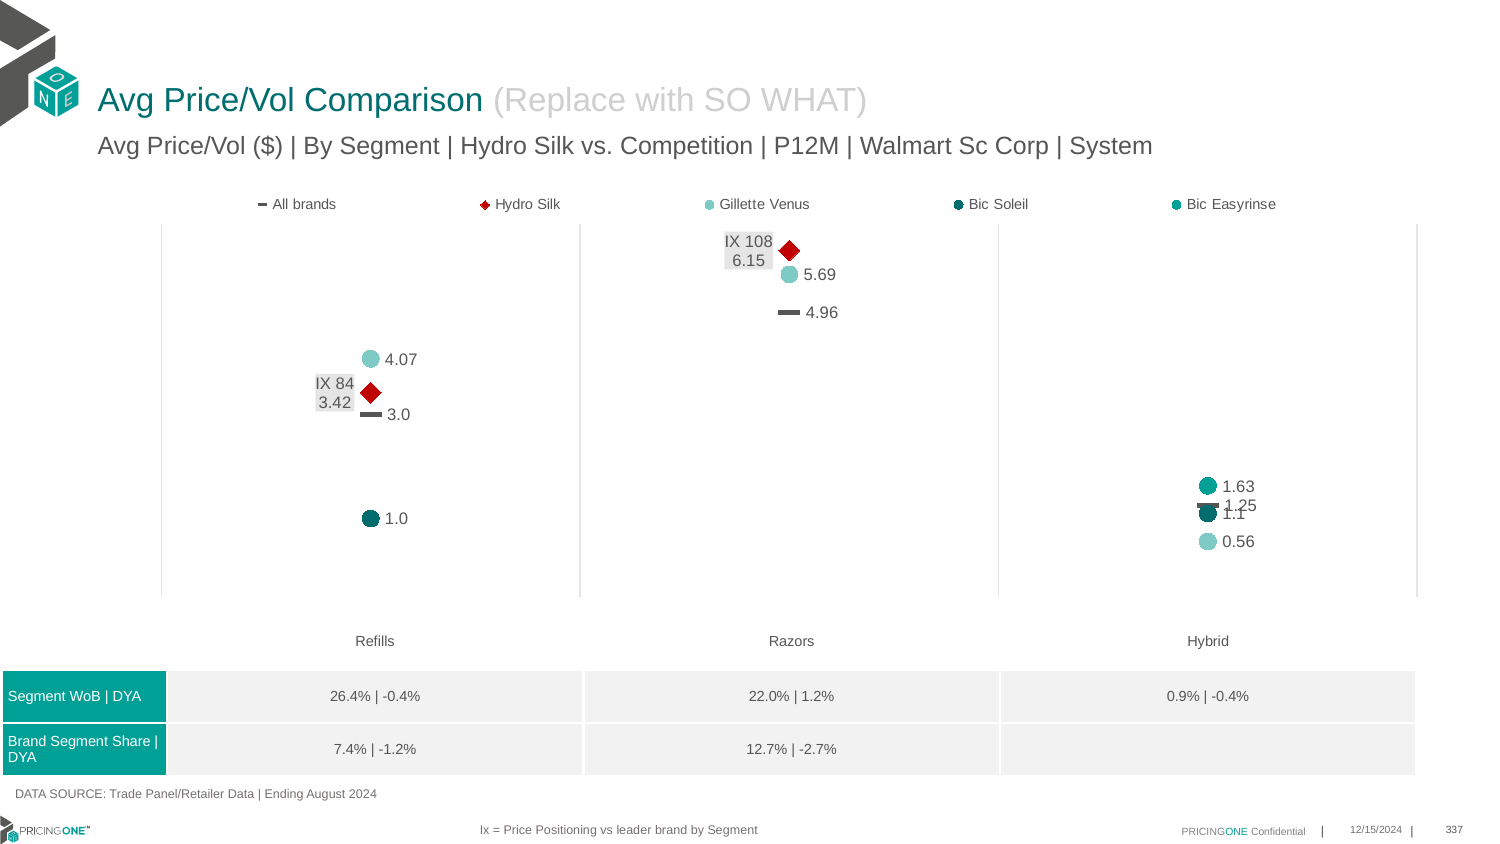

# Avg Price/Vol Comparison (Replace with SO WHAT)
Avg Price/Vol ($) | By Segment | Hydro Silk vs. Competition | P12M | Walmart Sc Corp | System

### Chart

| Category | All brands | Hydro Silk | Gillette Venus | Bic Soleil | Bic Easyrinse |
|---|---|---|---|---|---|
| IX 84 | 3.0 | 3.42 | 4.07 | 1.0 | None |
| IX 108 | 4.96 | 6.15 | 5.69 | None | None |
| None | 1.25 | None | 0.56 | 1.1 | 1.63 |
|  | Refills | Razors | Hybrid |
| --- | --- | --- | --- |
| Segment WoB | DYA | 26.4% | -0.4% | 22.0% | 1.2% | 0.9% | -0.4% |
| Brand Segment Share | DYA | 7.4% | -1.2% | 12.7% | -2.7% |  |
DATA SOURCE: Trade Panel/Retailer Data | Ending August 2024
Ix = Price Positioning vs leader brand by Segment
12/15/2024
337